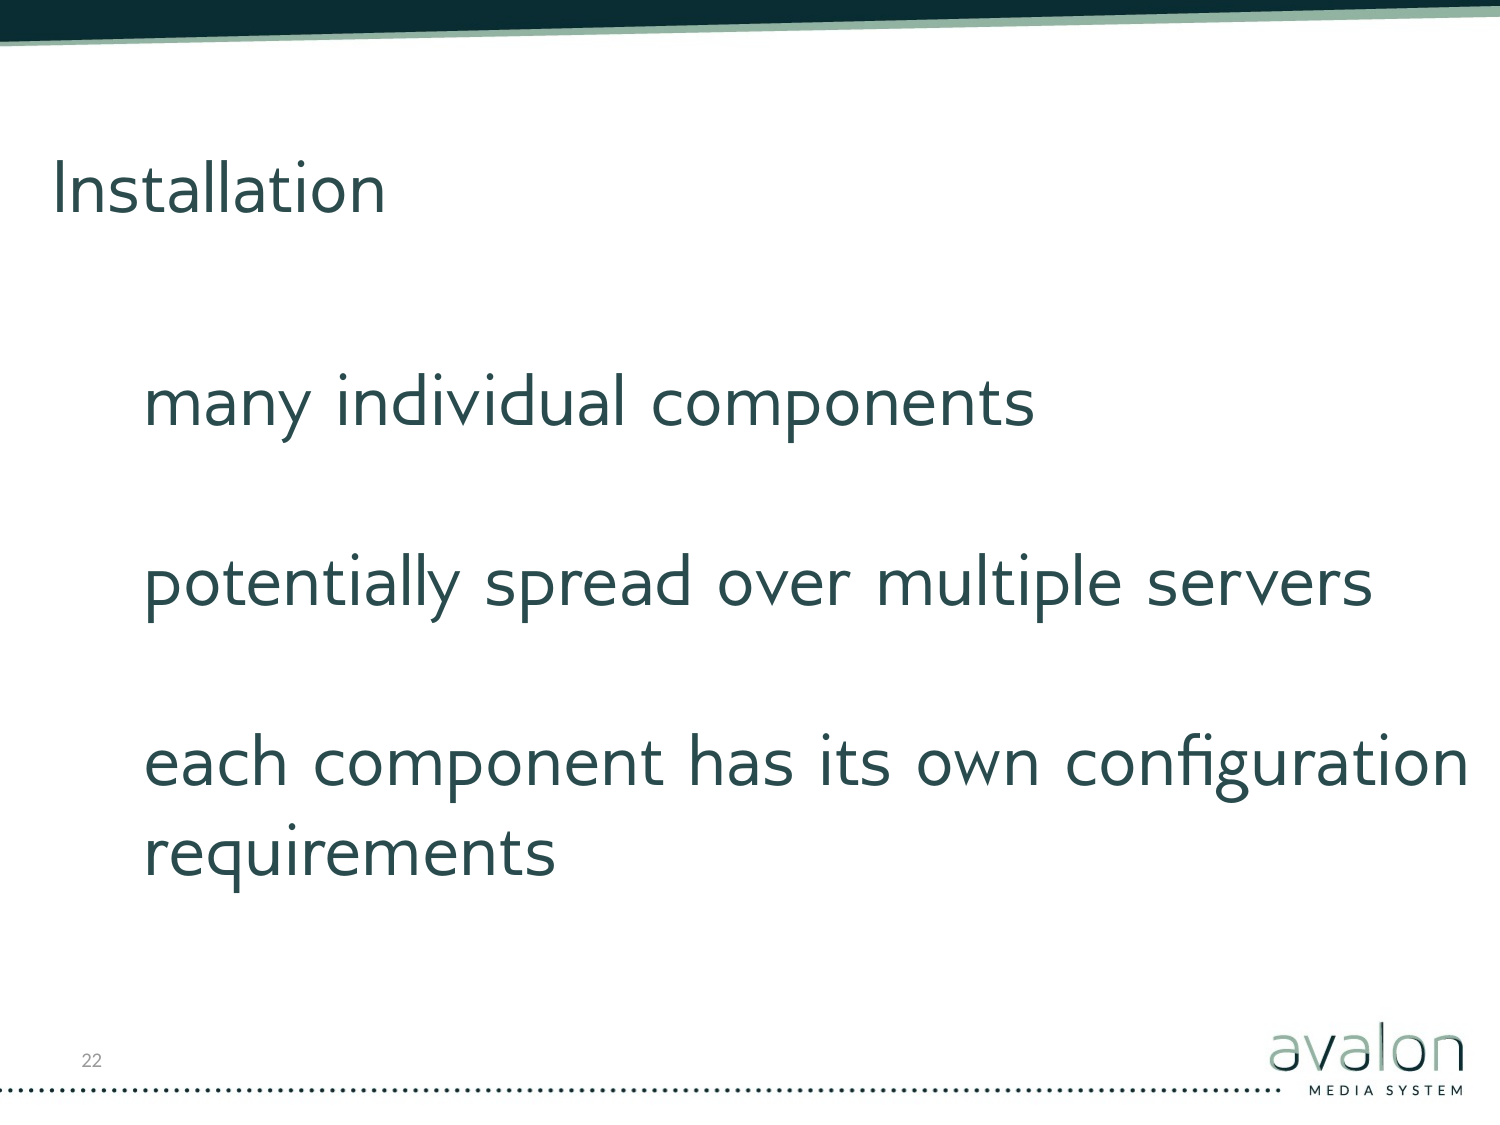

Installation
many individual components

potentially spread over multiple servers

each component has its own configuration requirements

22